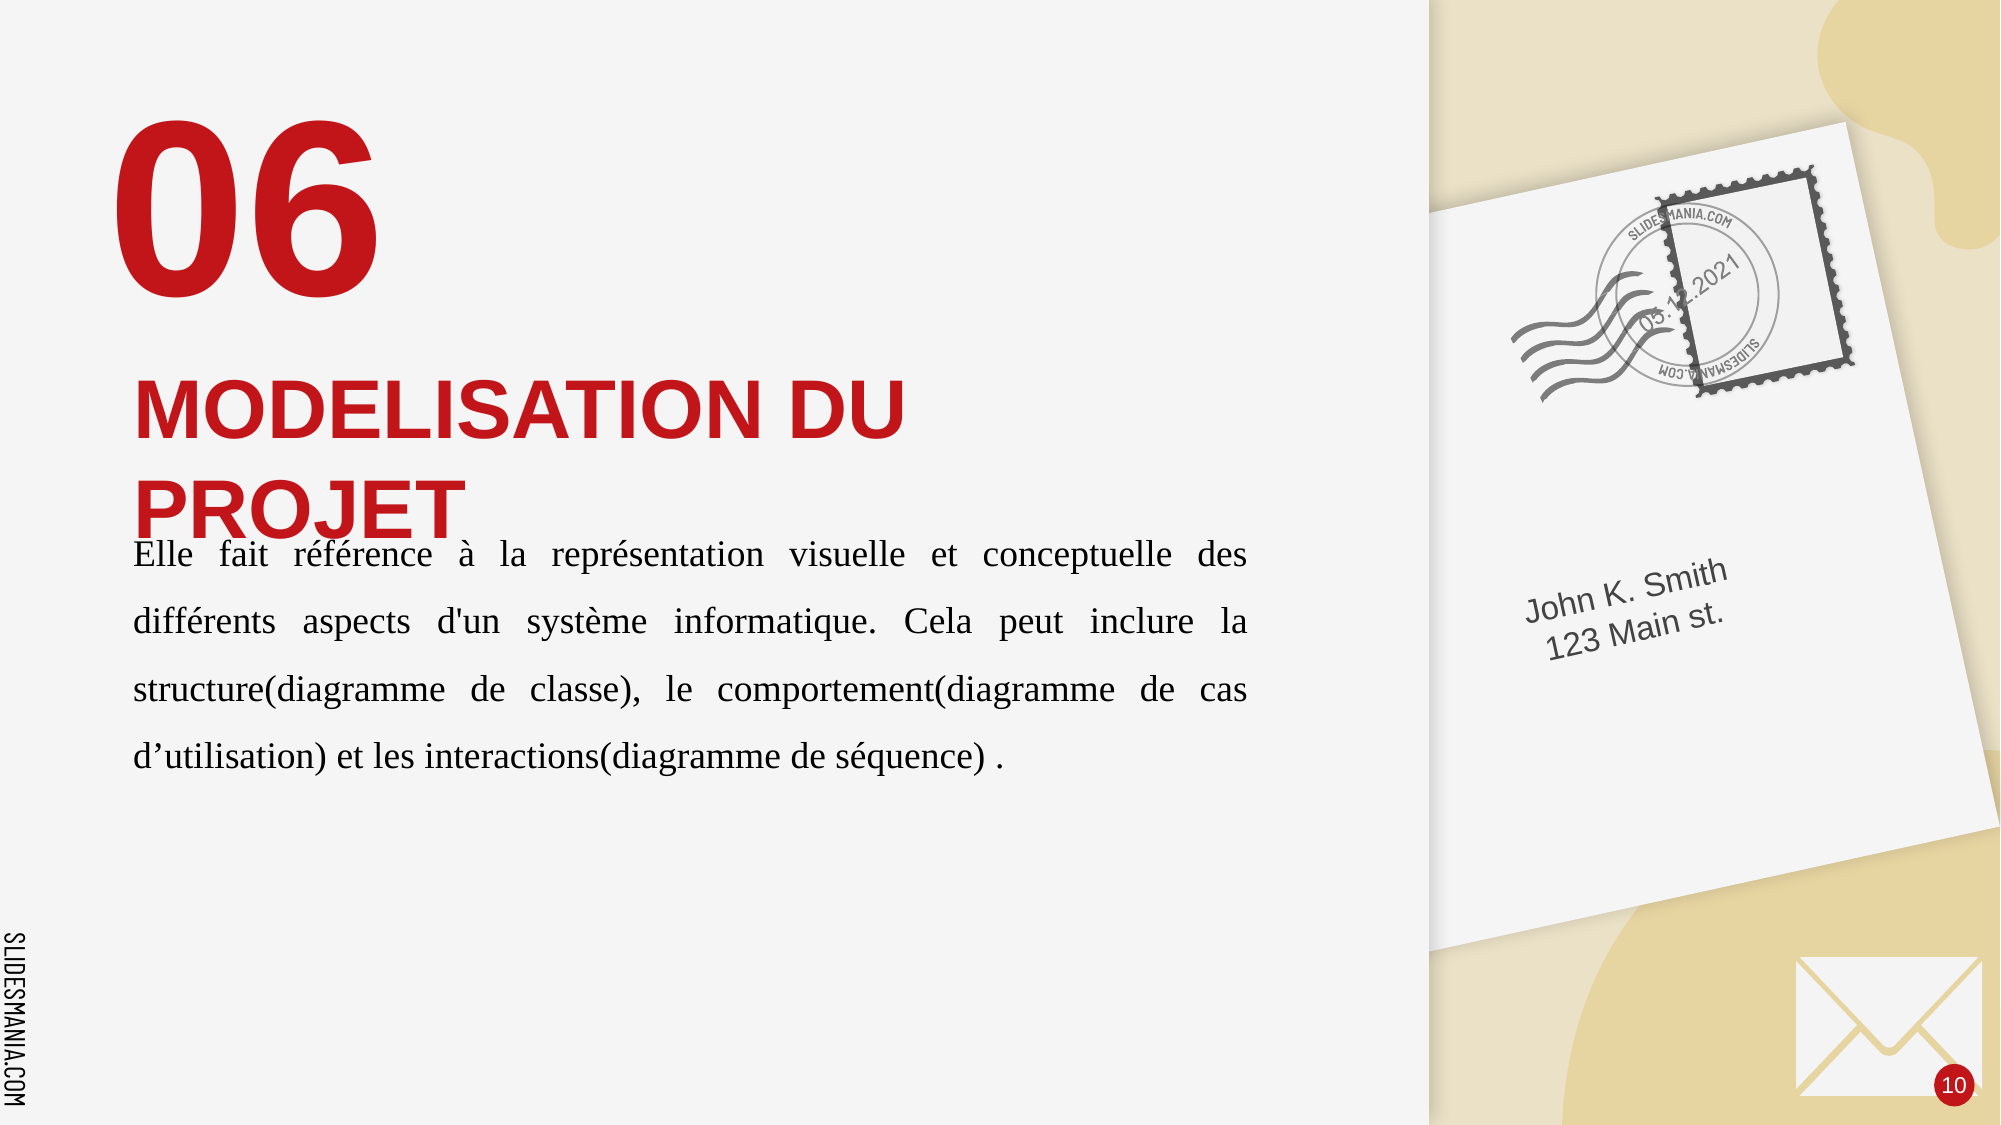

# 06
MODELISATION DU PROJET
Elle fait référence à la représentation visuelle et conceptuelle des différents aspects d'un système informatique. Cela peut inclure la structure(diagramme de classe), le comportement(diagramme de cas d’utilisation) et les interactions(diagramme de séquence) .
John K. Smith
123 Main st.

10